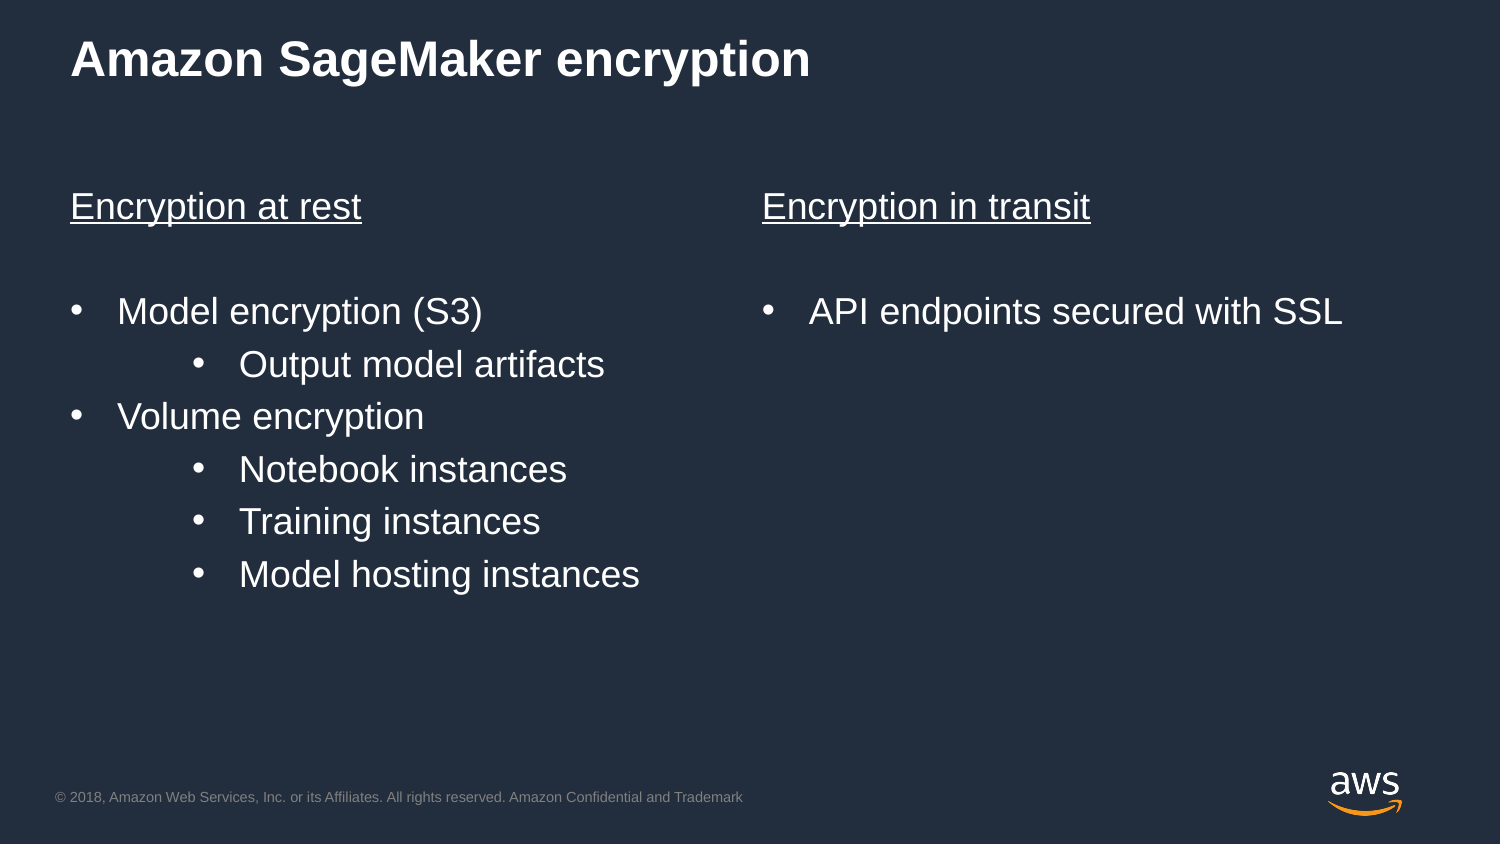

# Amazon SageMaker encryption
Encryption at rest

Model encryption (S3)
Output model artifacts
Volume encryption
Notebook instances
Training instances
Model hosting instances
Encryption in transit

API endpoints secured with SSL